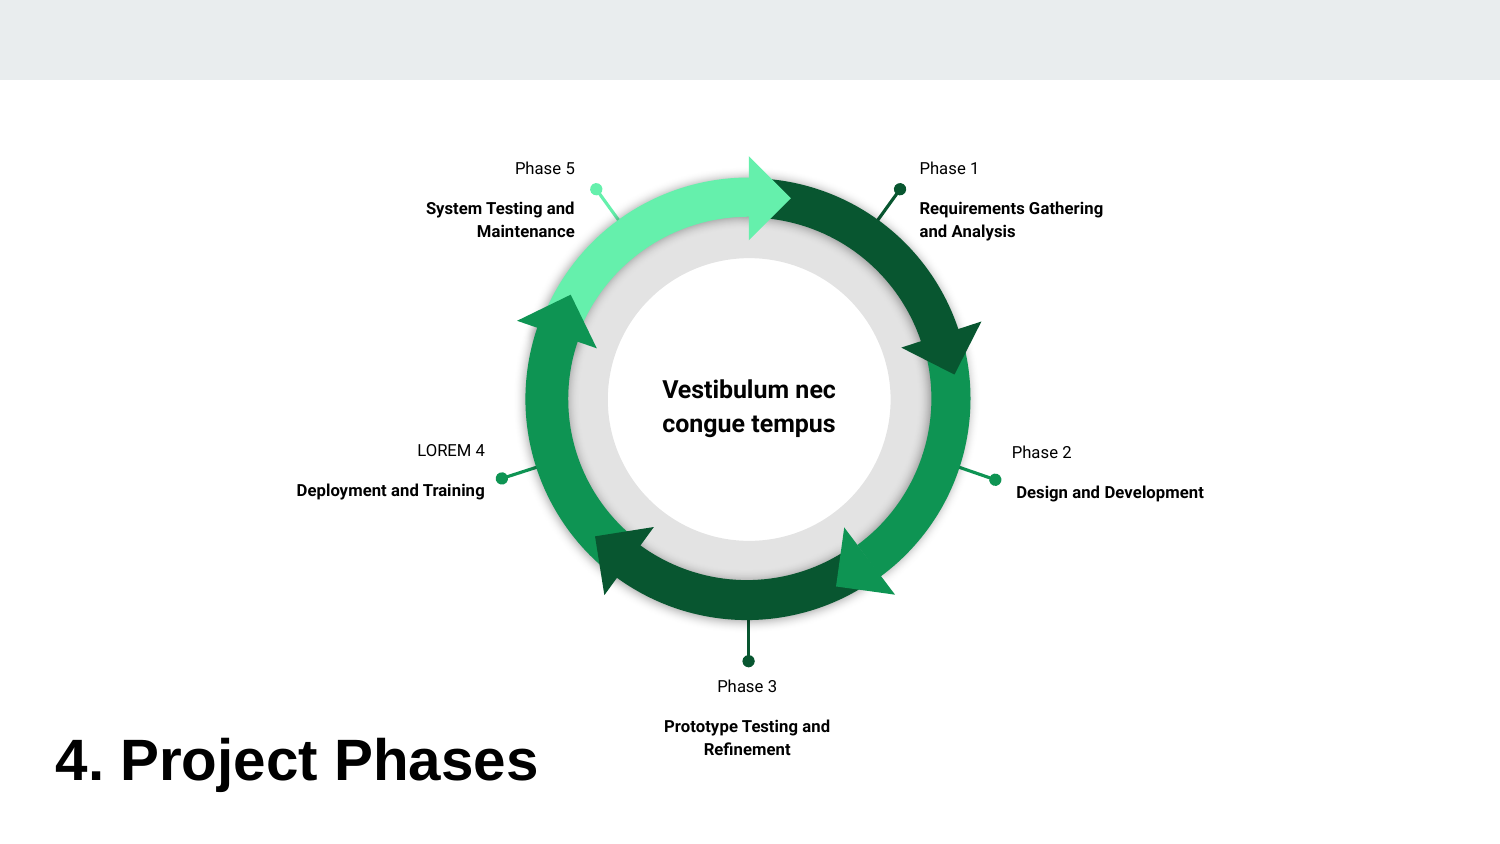

Phase 5

 System Testing and Maintenance
Phase 1

Requirements Gathering and Analysis

Vestibulum nec congue tempus
LOREM 4

Deployment and Training
Phase 2

 Design and Development

Phase 3

Prototype Testing and Refinement
4. Project Phases